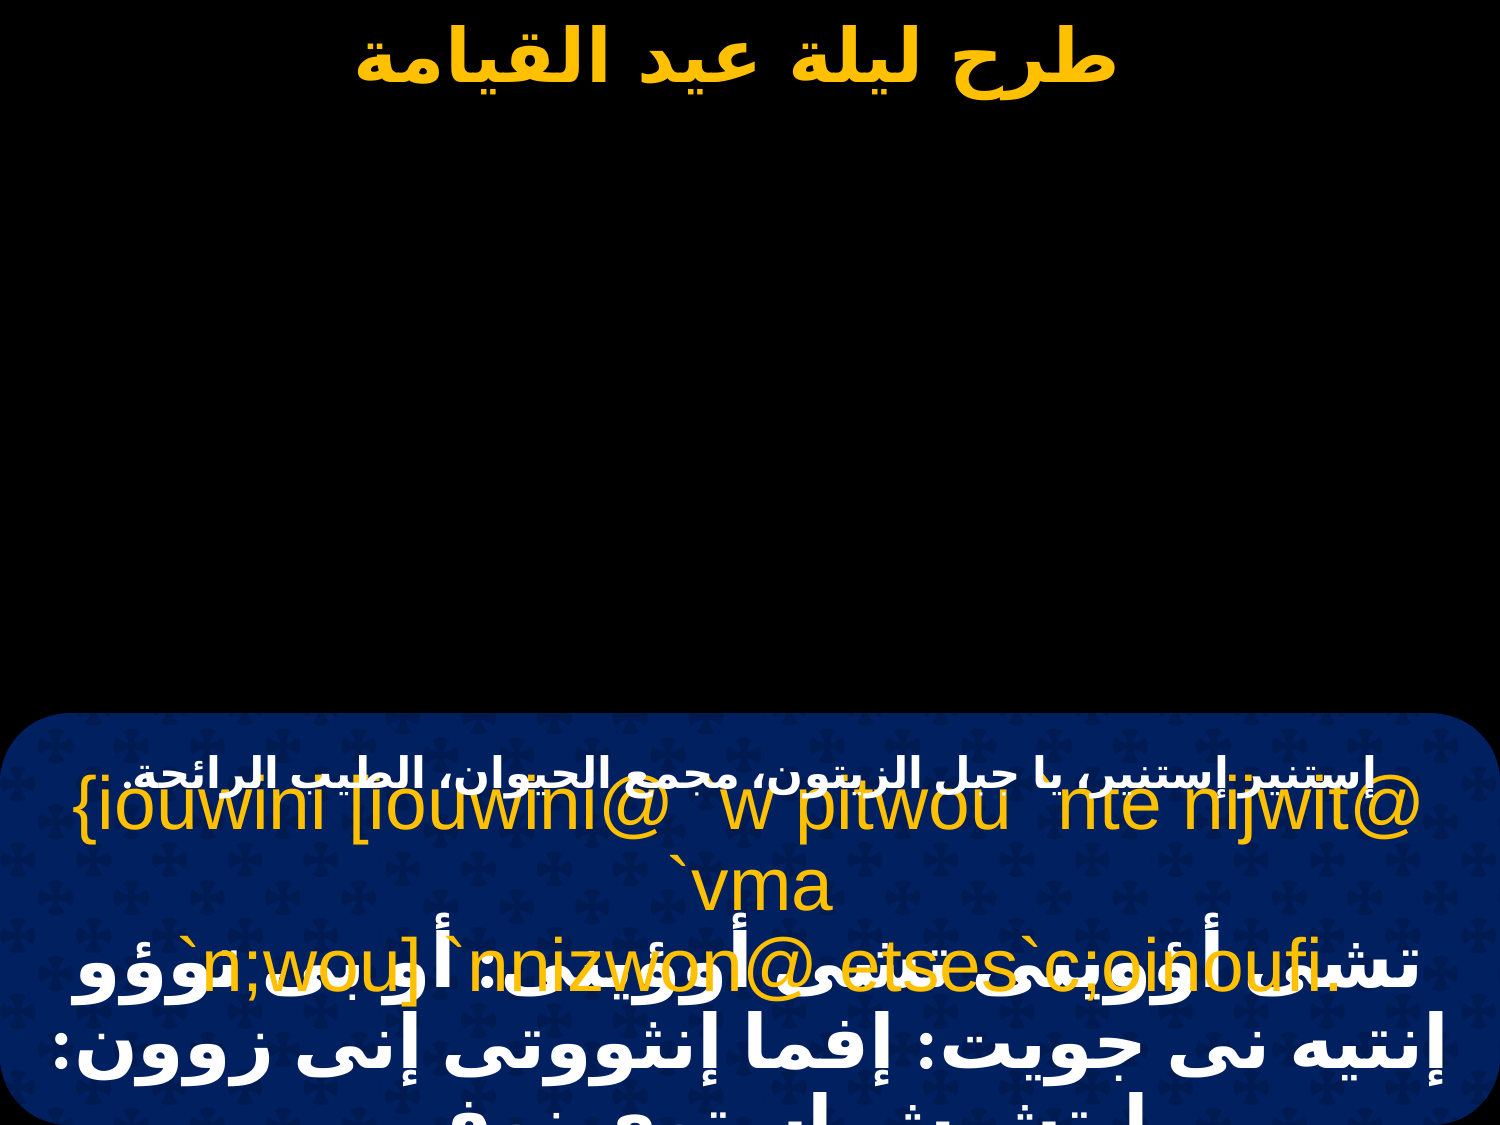

# طرح القيامة
إستنير إستنير، يا جبل الزيتون، مجمع الحيوان، الطيب الرائحة.
{iouwini [iouwini@ `w pitwou `nte nijwit@ `vma
 `n;wou] `nnizwon@ etses`c;oinoufi.
تشى أؤوينى تشى أوؤينى: أو بى توؤو إنتيه نى جويت: إفما إنثووتى إنى زوون: إيتشيش إستوى نوفى.